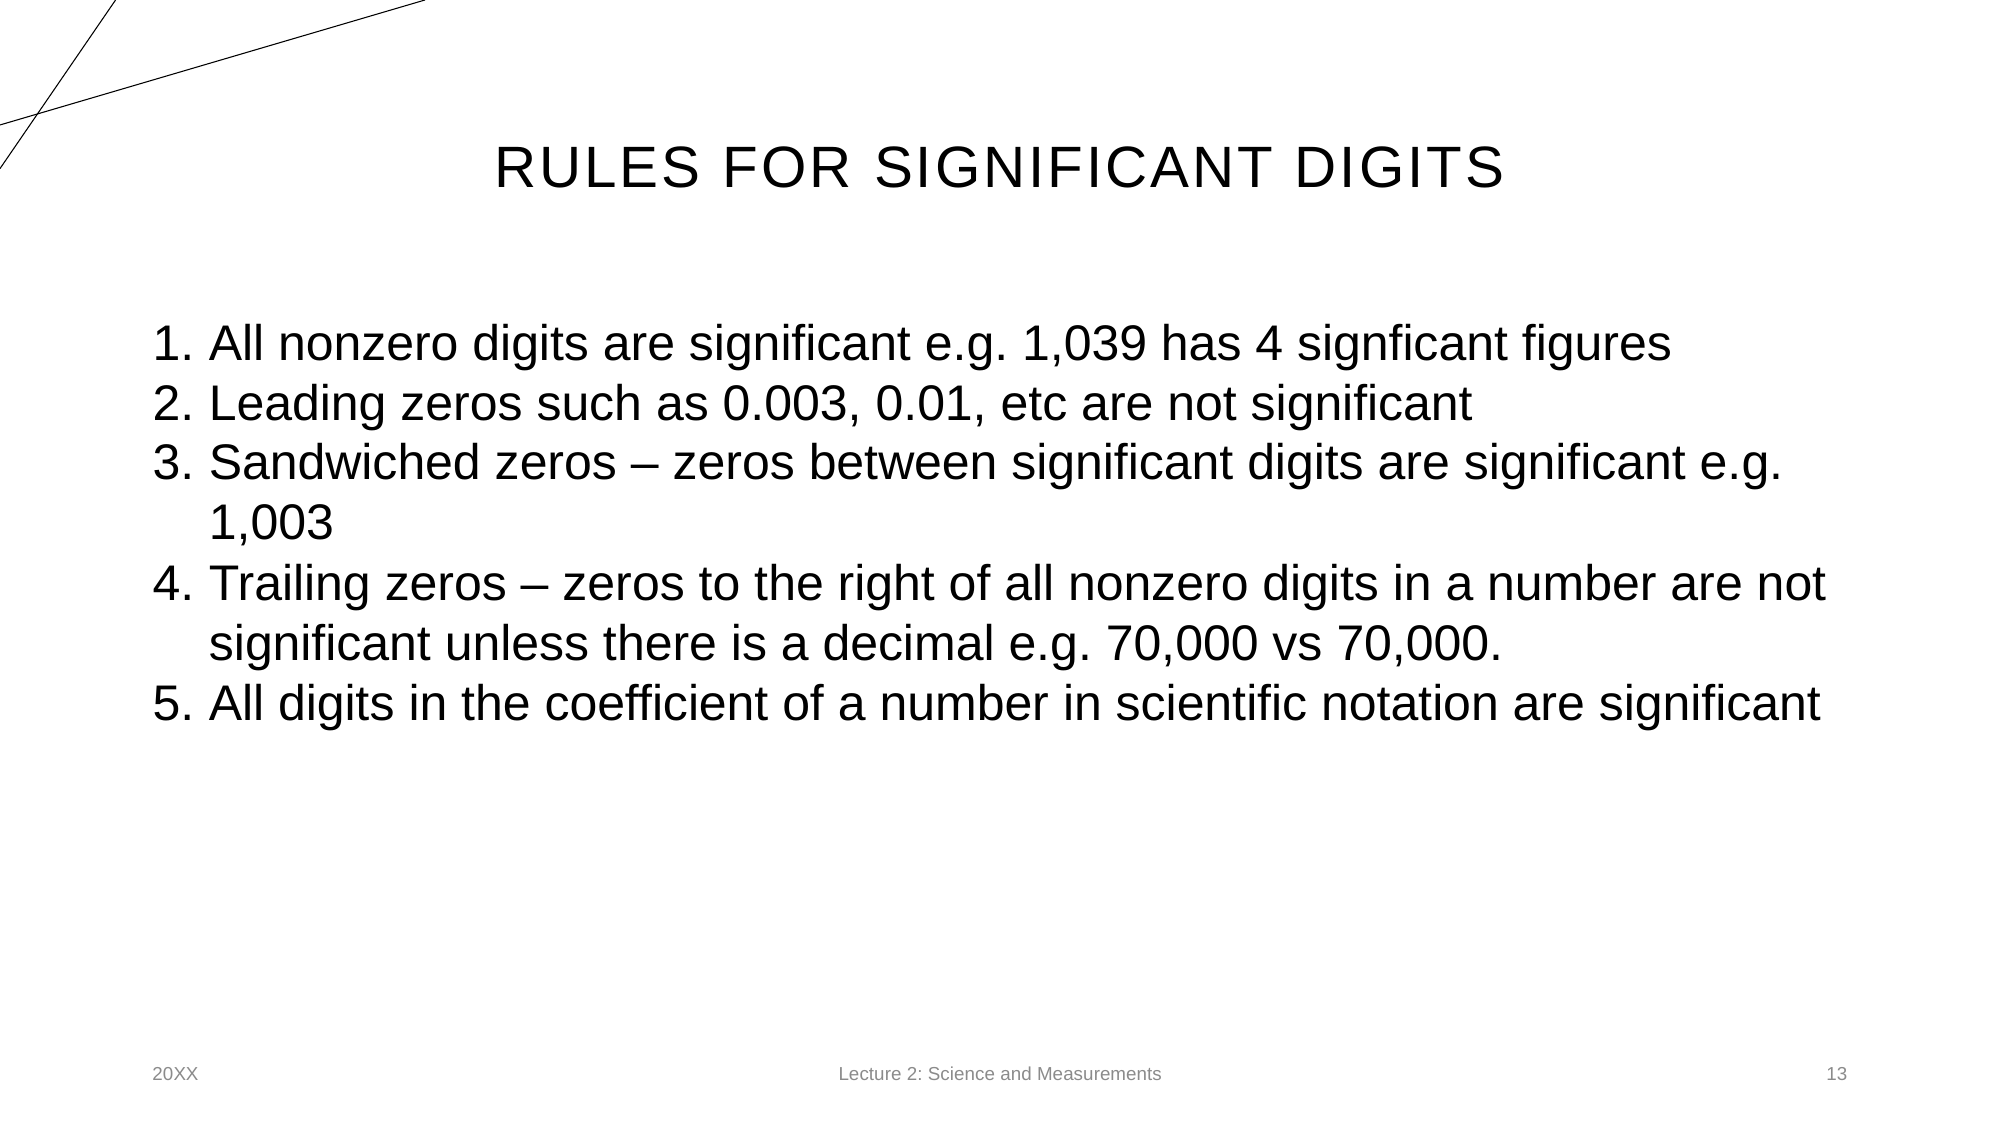

# Rules for significant digits
All nonzero digits are significant e.g. 1,039 has 4 signficant figures
Leading zeros such as 0.003, 0.01, etc are not significant
Sandwiched zeros – zeros between significant digits are significant e.g. 1,003
Trailing zeros – zeros to the right of all nonzero digits in a number are not significant unless there is a decimal e.g. 70,000 vs 70,000.
All digits in the coefficient of a number in scientific notation are significant

20XX
Lecture 2: Science and Measurements​
13